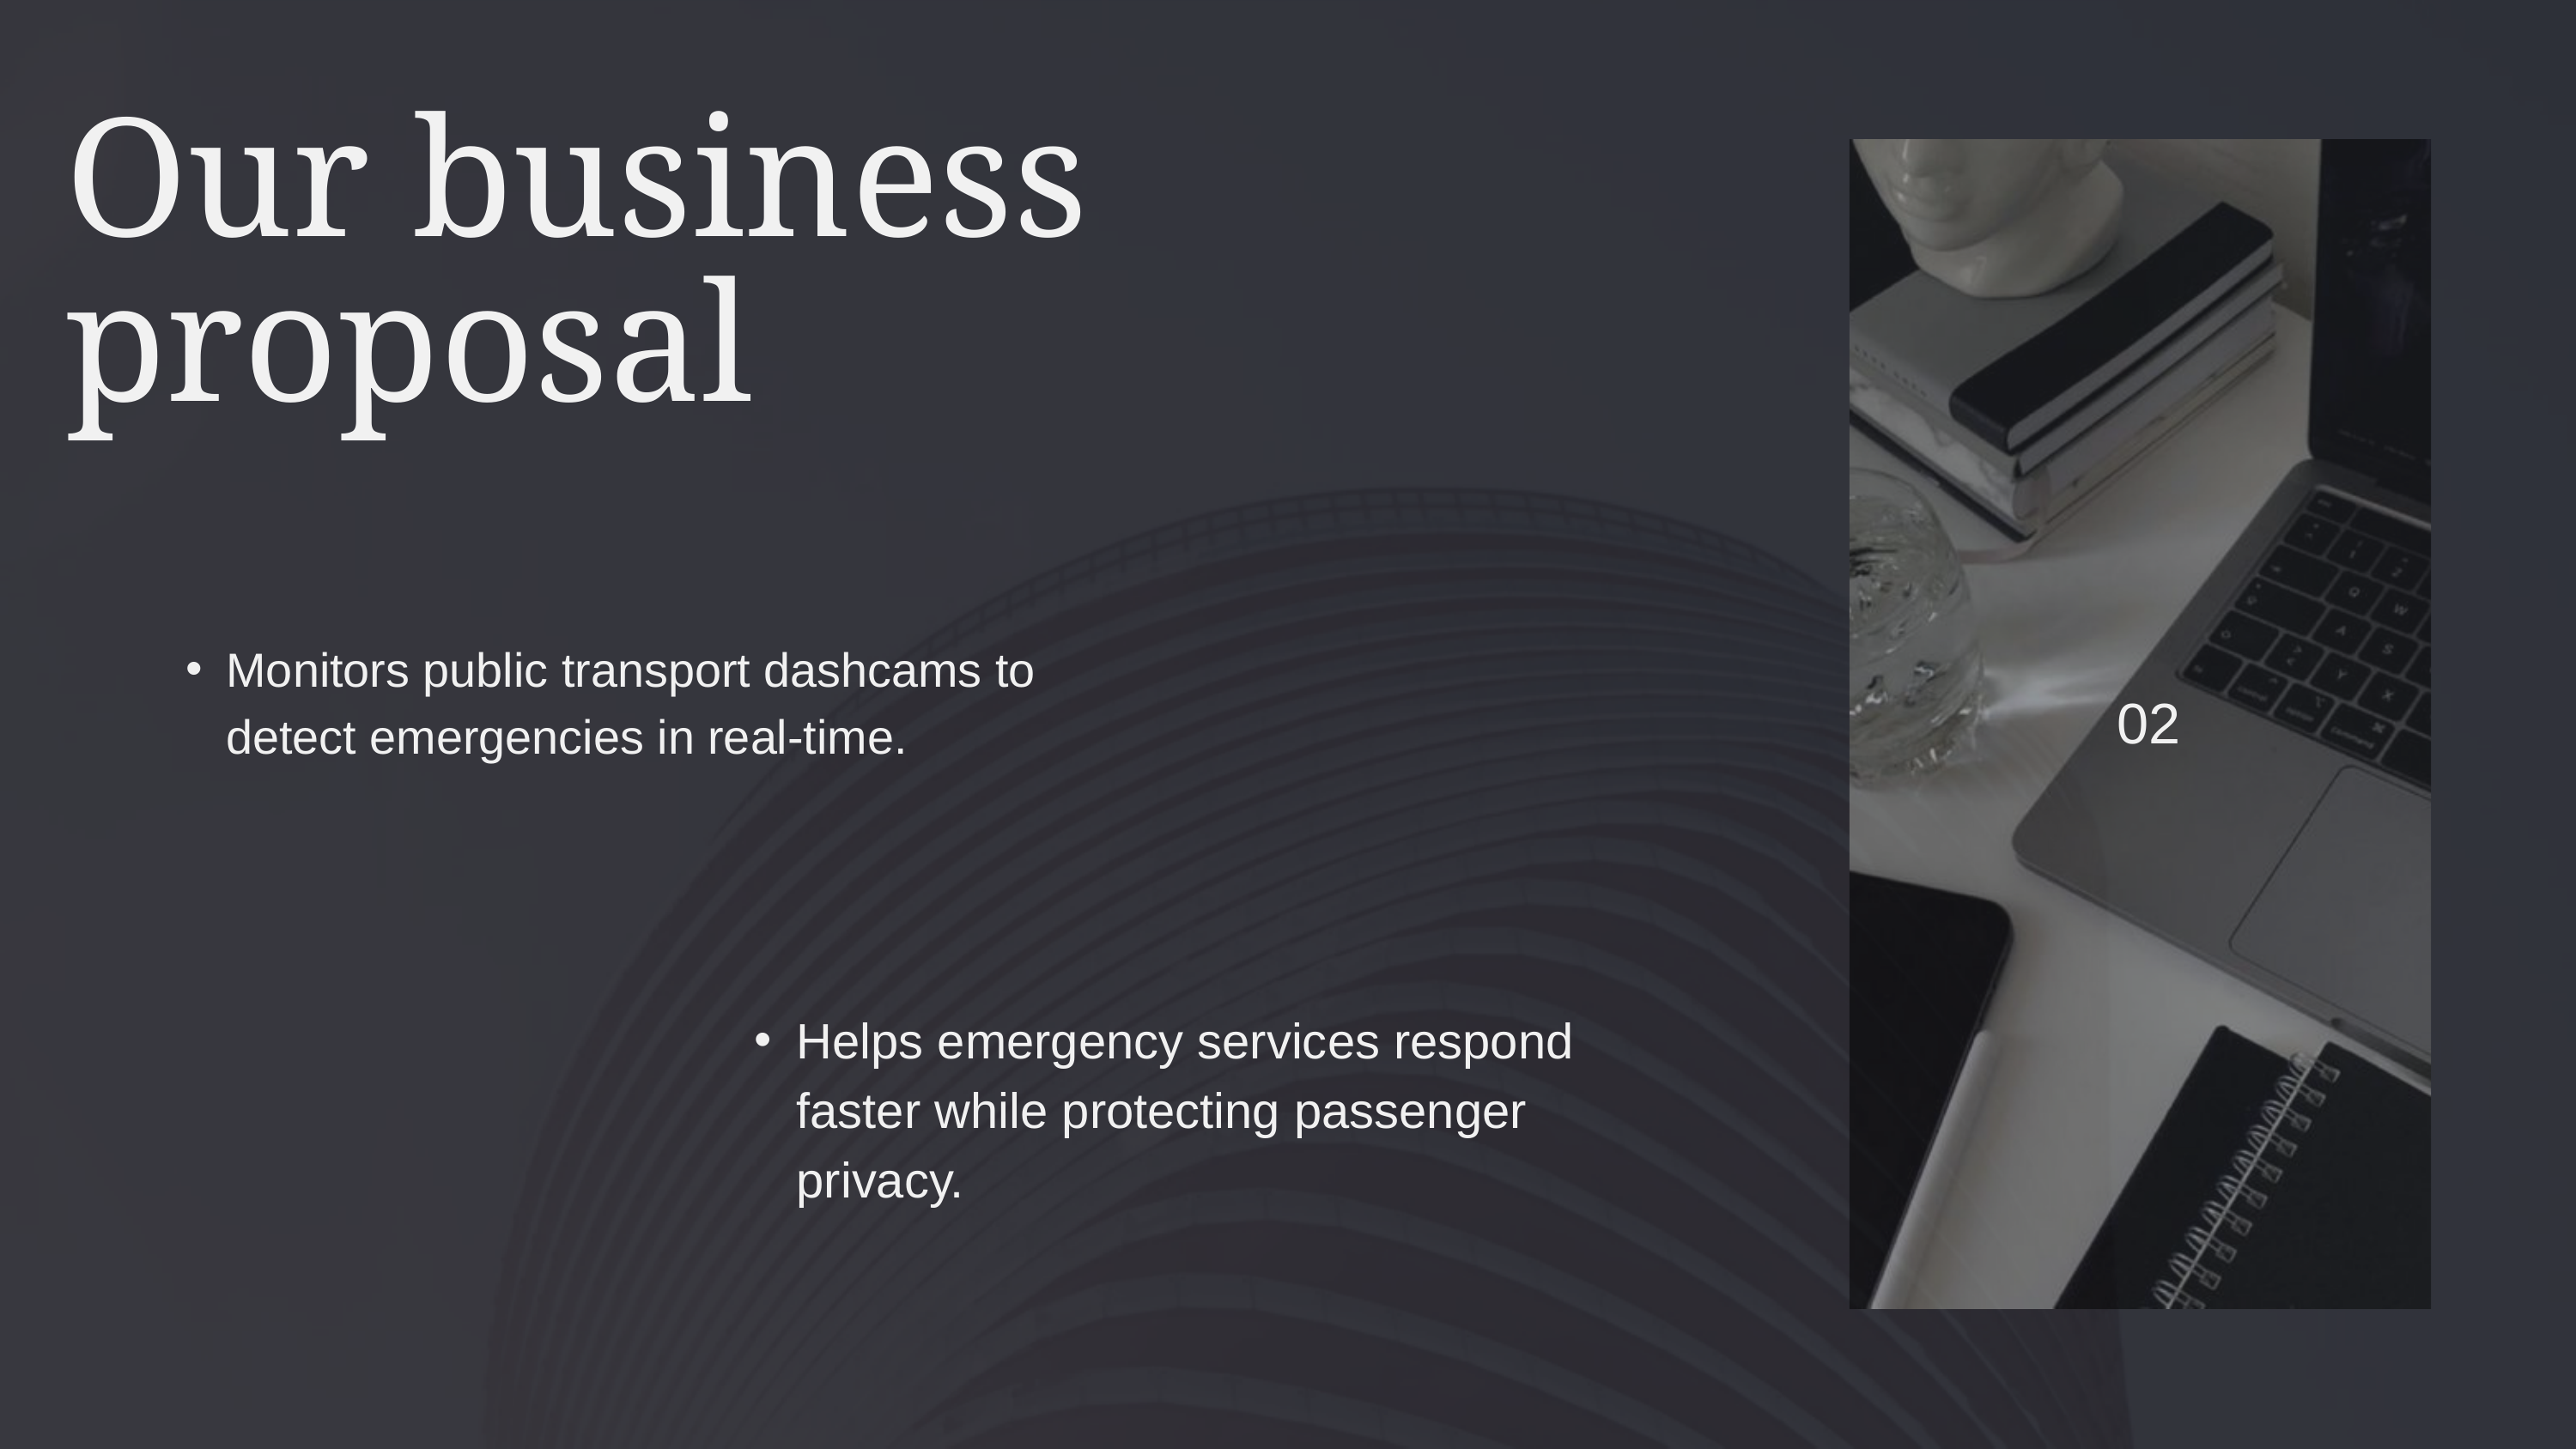

Our business proposal

Monitors public transport dashcams to detect emergencies in real-time.
02
Helps emergency services respond faster while protecting passenger privacy.